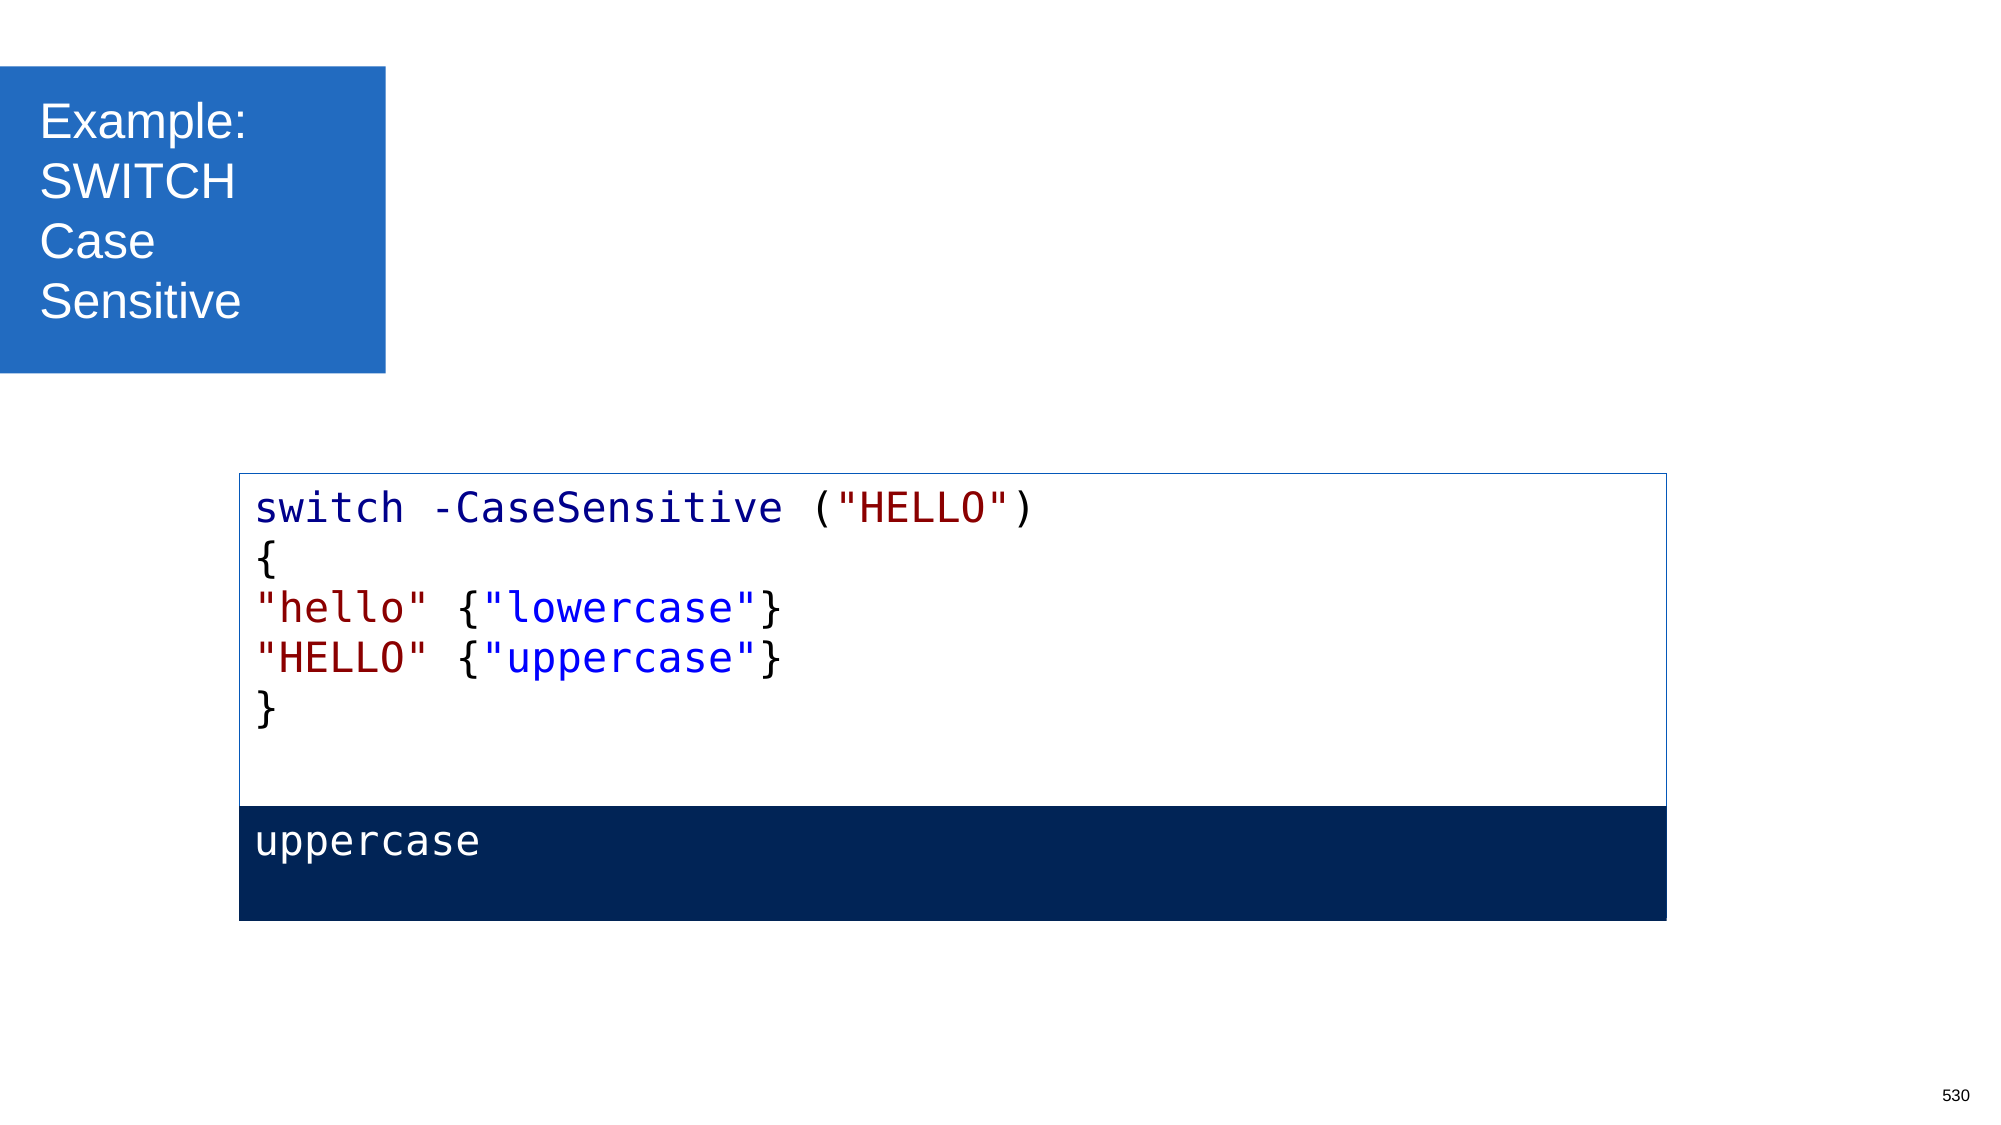

Example:
SWITCH
Case Sensitive
switch -CaseSensitive ("HELLO")
{
"hello" {"lowercase"}
"HELLO" {"uppercase"}
}

uppercase

530